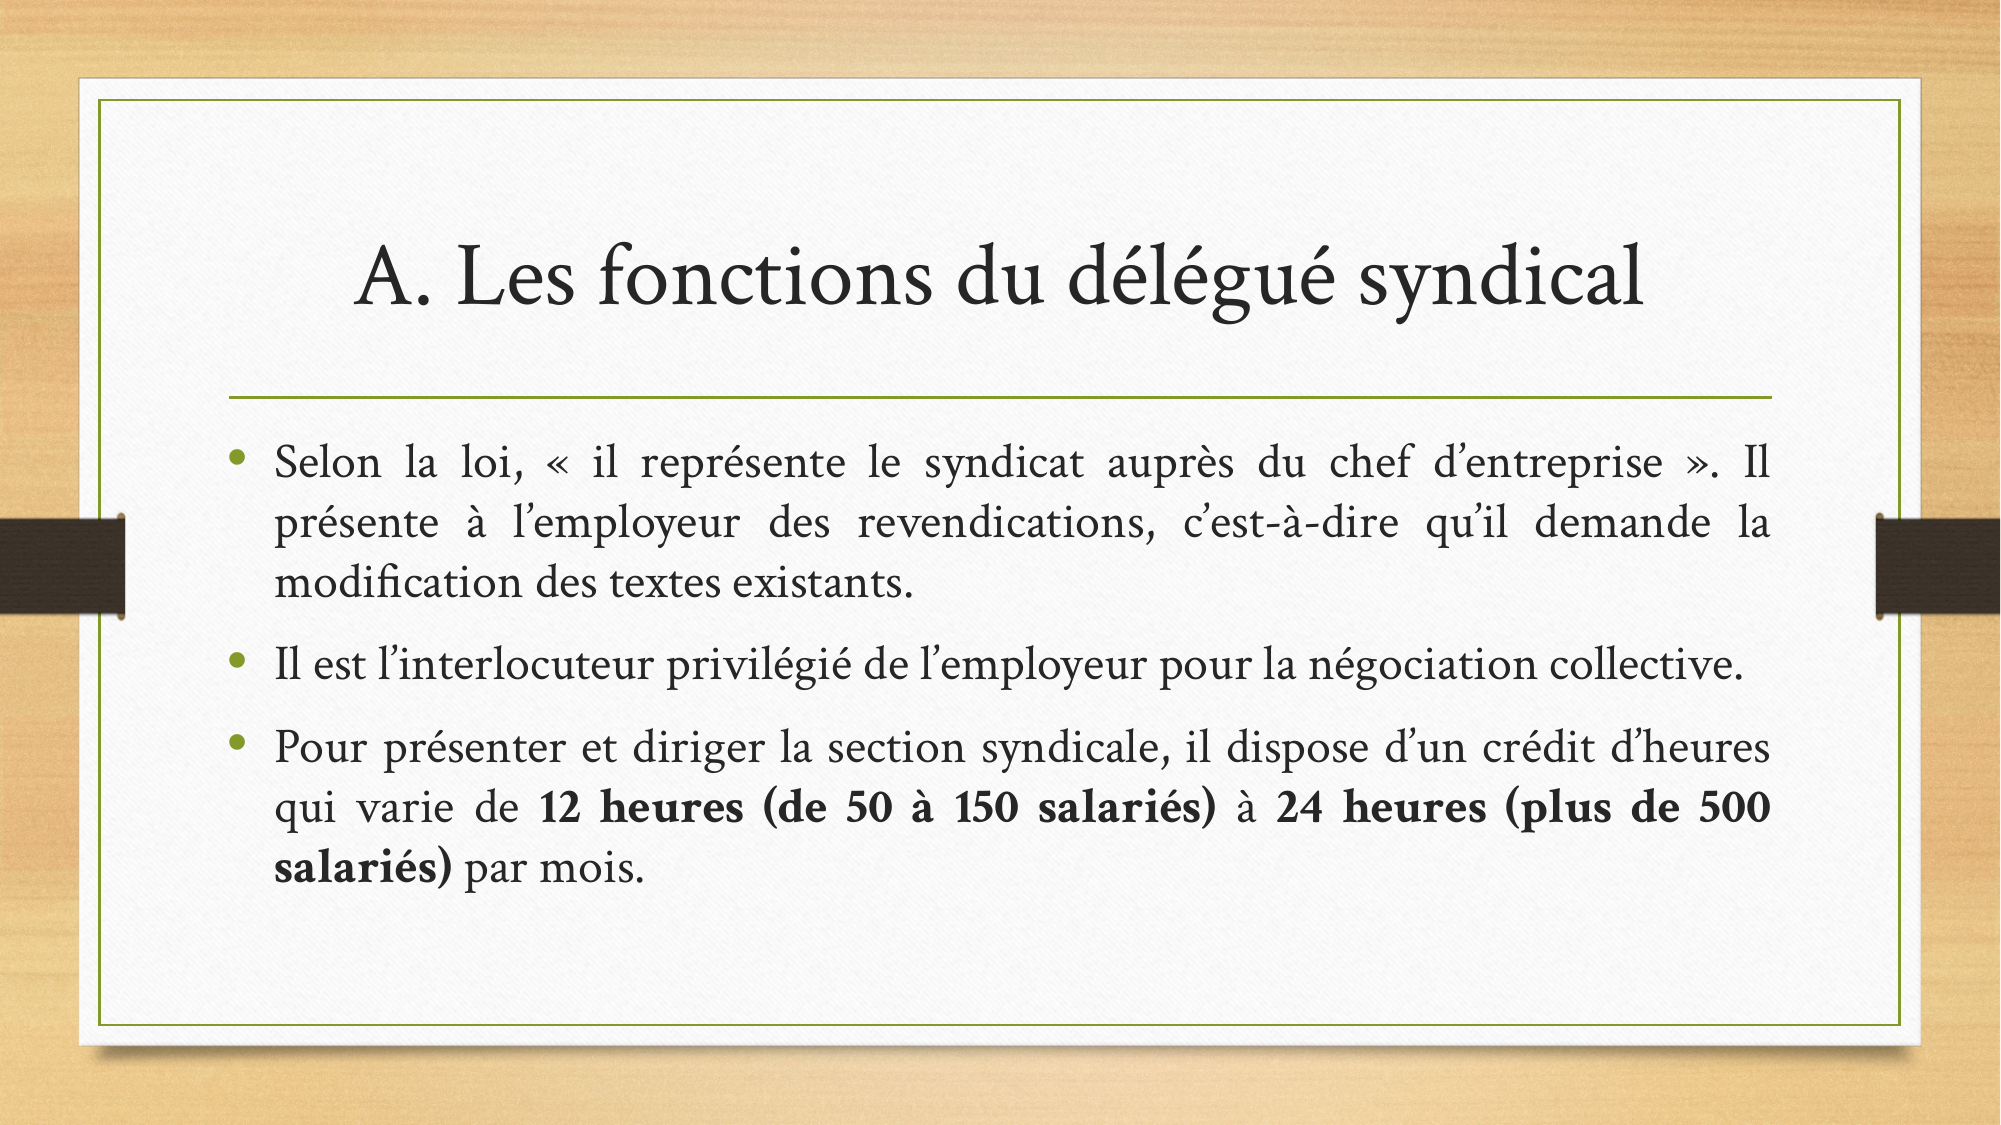

# A. Les fonctions du délégué syndical
Selon la loi, « il représente le syndicat auprès du chef d’entreprise ». Il présente à l’employeur des revendications, c’est-à-dire qu’il demande la modification des textes existants.
Il est l’interlocuteur privilégié de l’employeur pour la négociation collective.
Pour présenter et diriger la section syndicale, il dispose d’un crédit d’heures qui varie de 12 heures (de 50 à 150 salariés) à 24 heures (plus de 500 salariés) par mois.